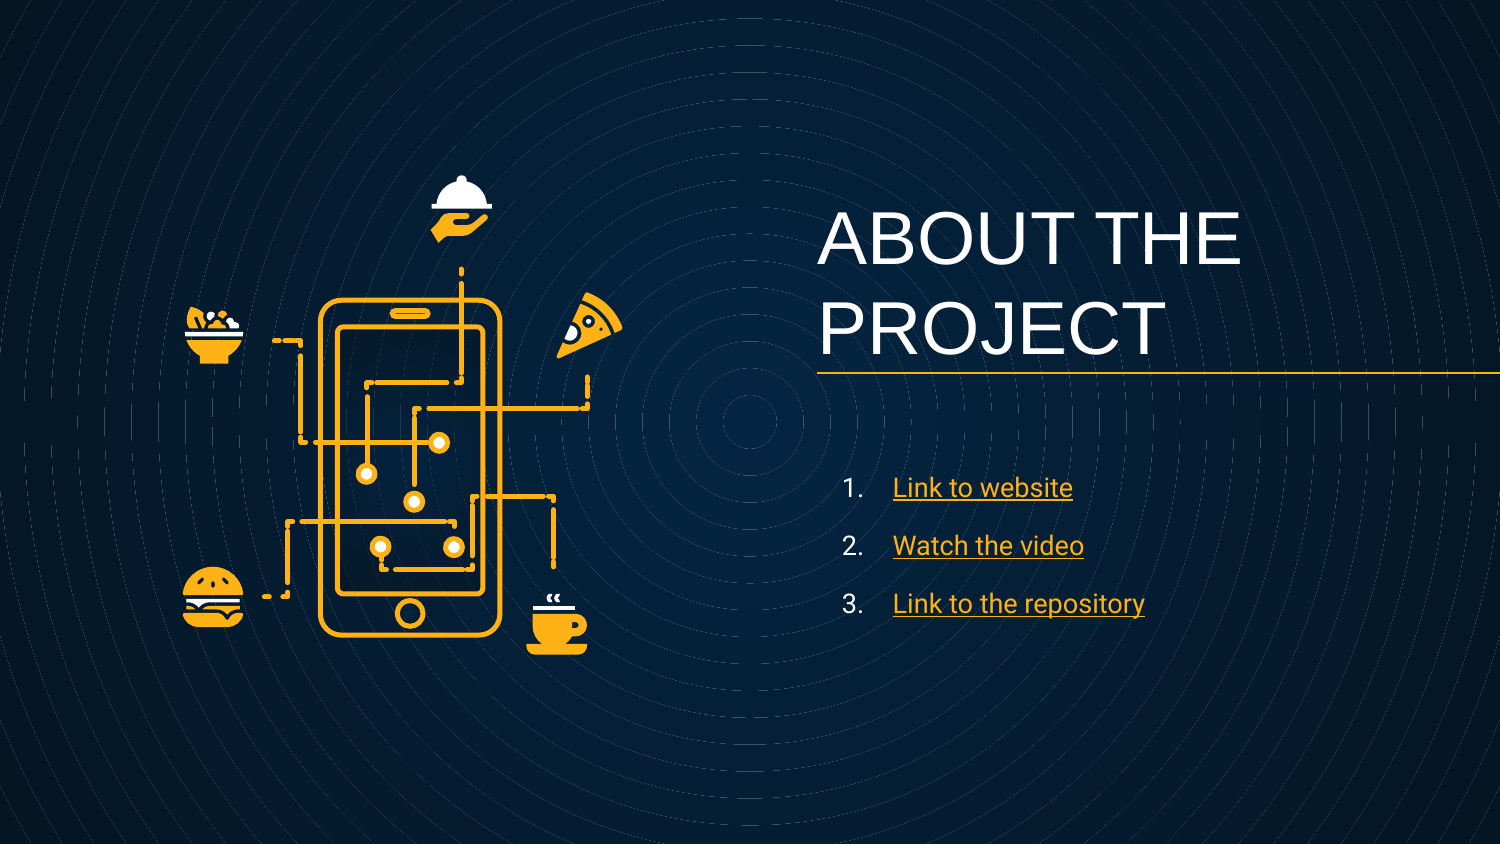

# ABOUT THE PROJECT

Link to website
Watch the video
Link to the repository